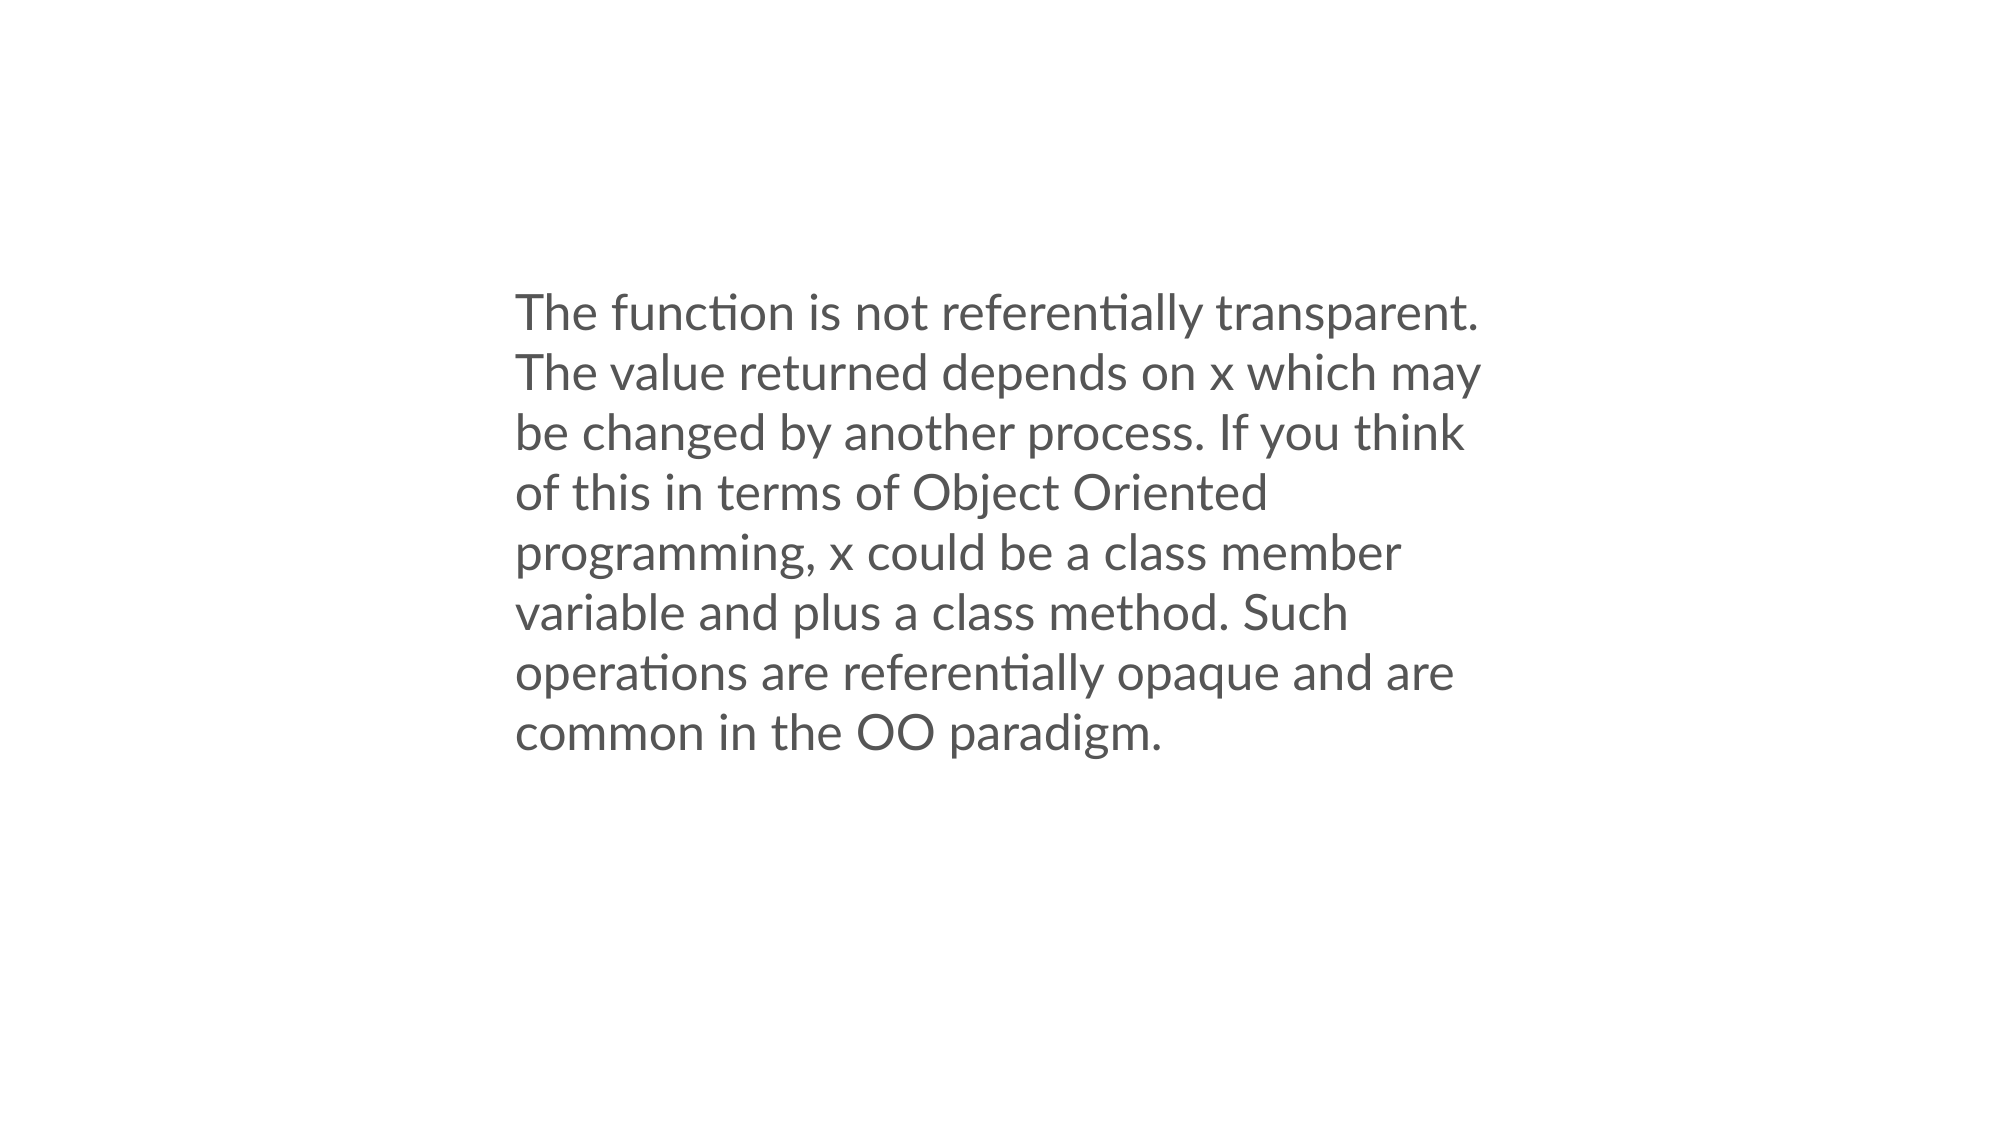

The function is not referentially transparent. The value returned depends on x which may be changed by another process. If you think of this in terms of Object Oriented programming, x could be a class member variable and plus a class method. Such operations are referentially opaque and are common in the OO paradigm.